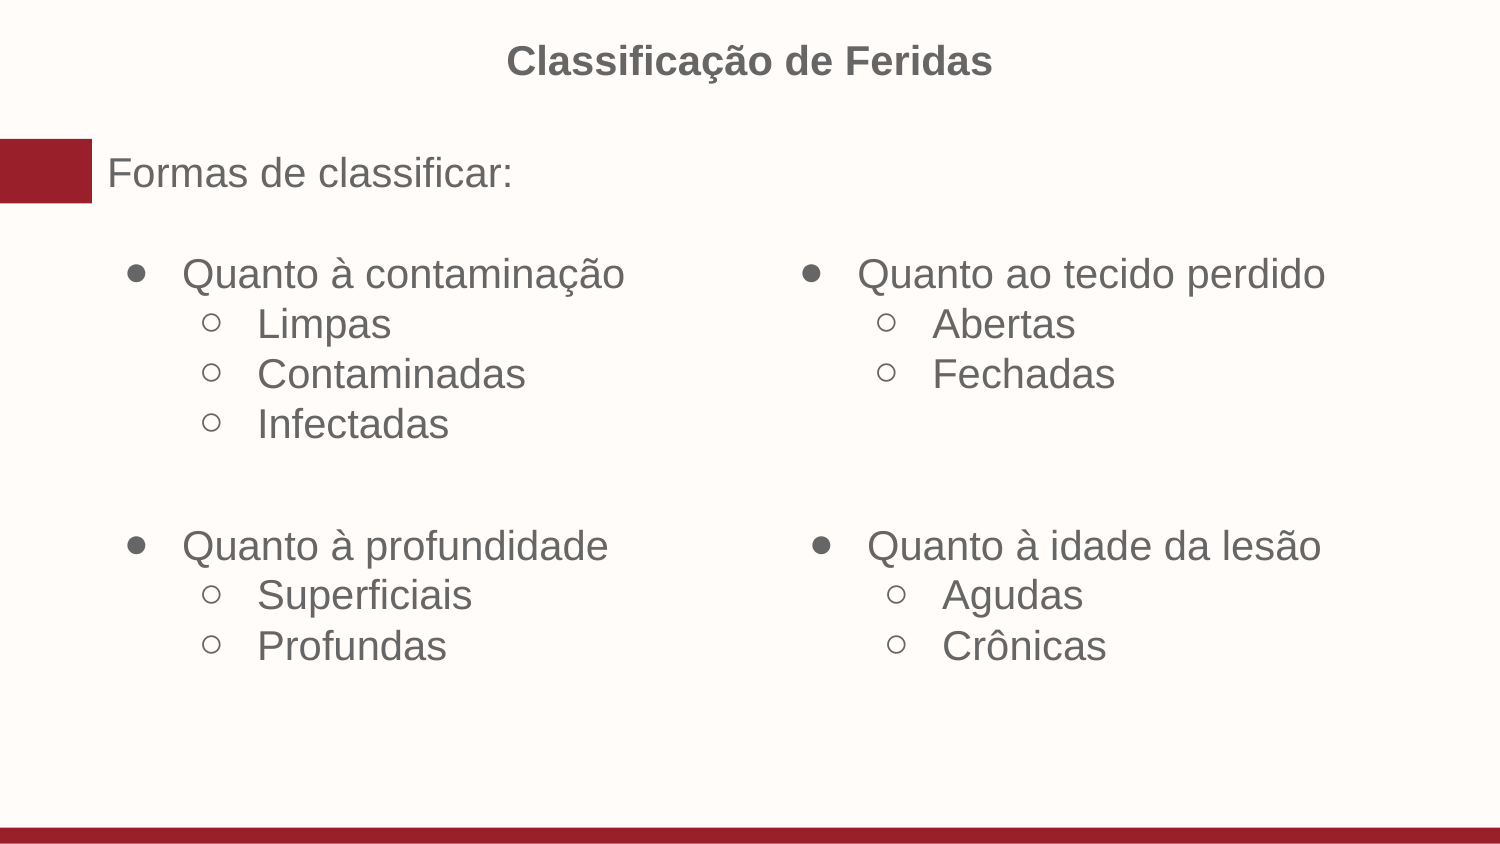

# Classificação de Feridas

Formas de classificar:

Quanto à contaminação
Limpas
Contaminadas
Infectadas
Quanto ao tecido perdido
Abertas
Fechadas
Quanto à profundidade
Superficiais
Profundas
Quanto à idade da lesão
Agudas
Crônicas